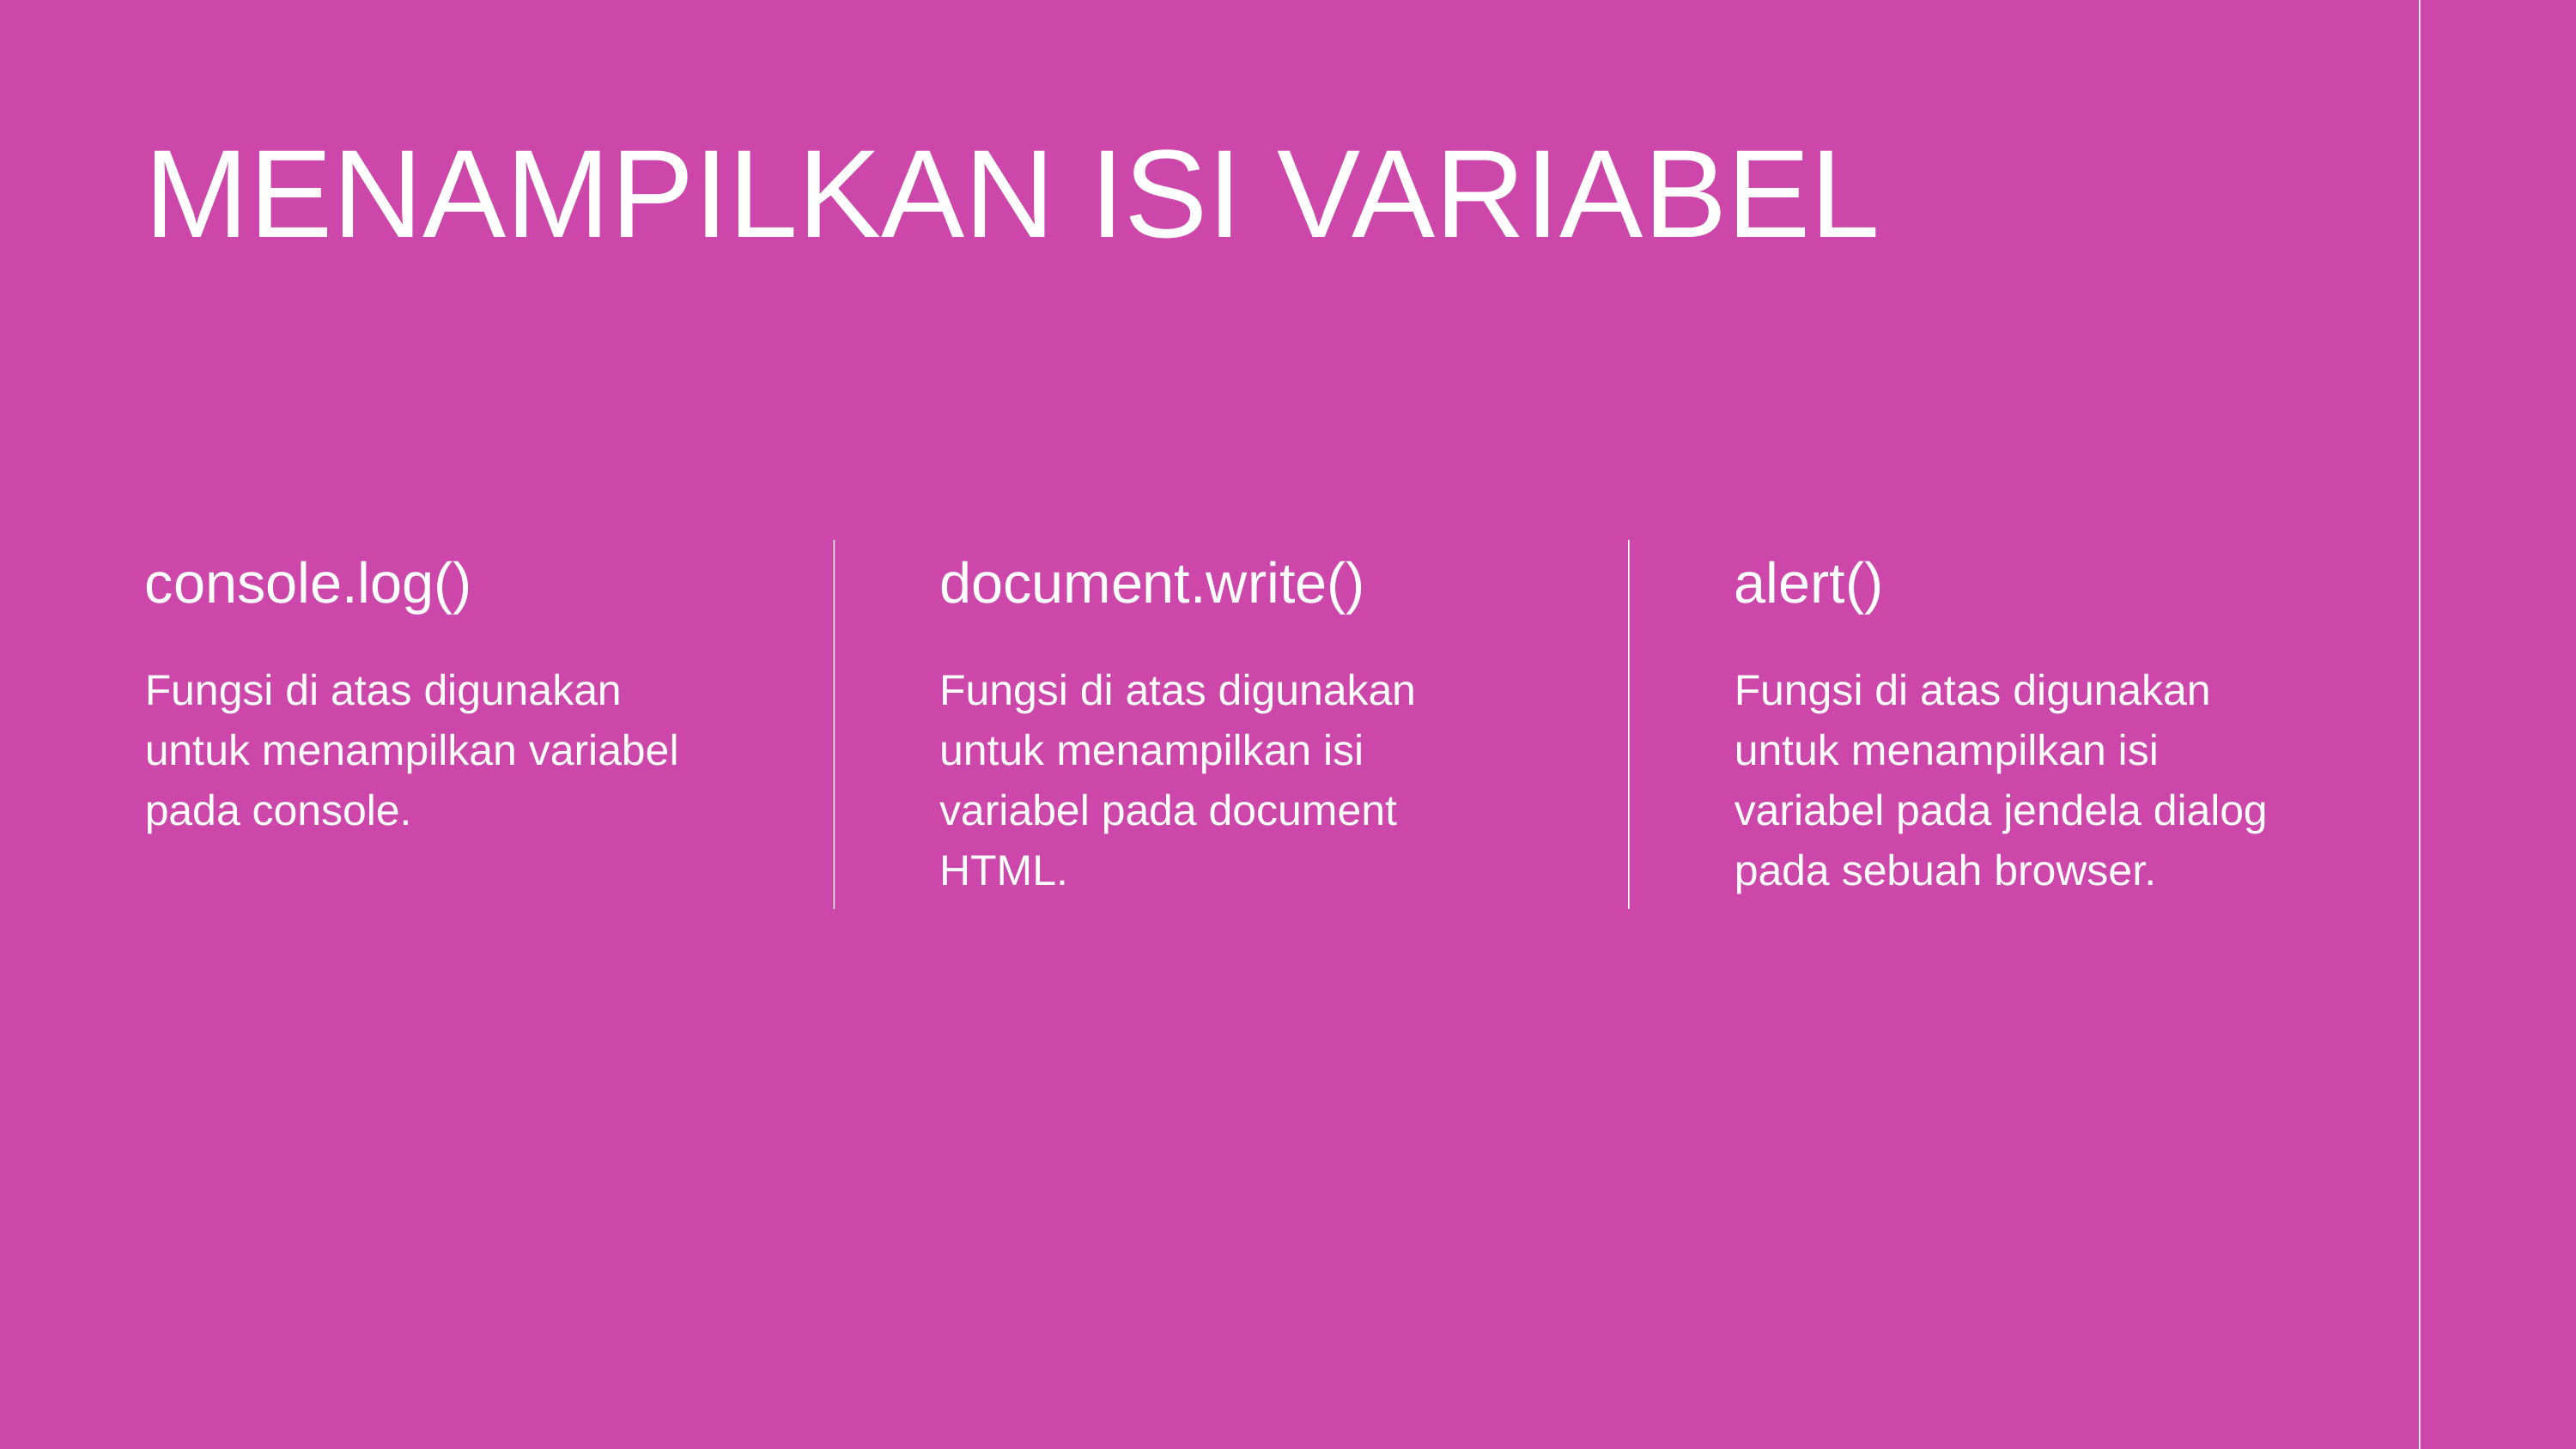

MENAMPILKAN ISI VARIABEL
console.log()
Fungsi di atas digunakan untuk menampilkan variabel pada console.

document.write()
Fungsi di atas digunakan untuk menampilkan isi variabel pada document HTML.

alert()
Fungsi di atas digunakan untuk menampilkan isi variabel pada jendela dialog pada sebuah browser.